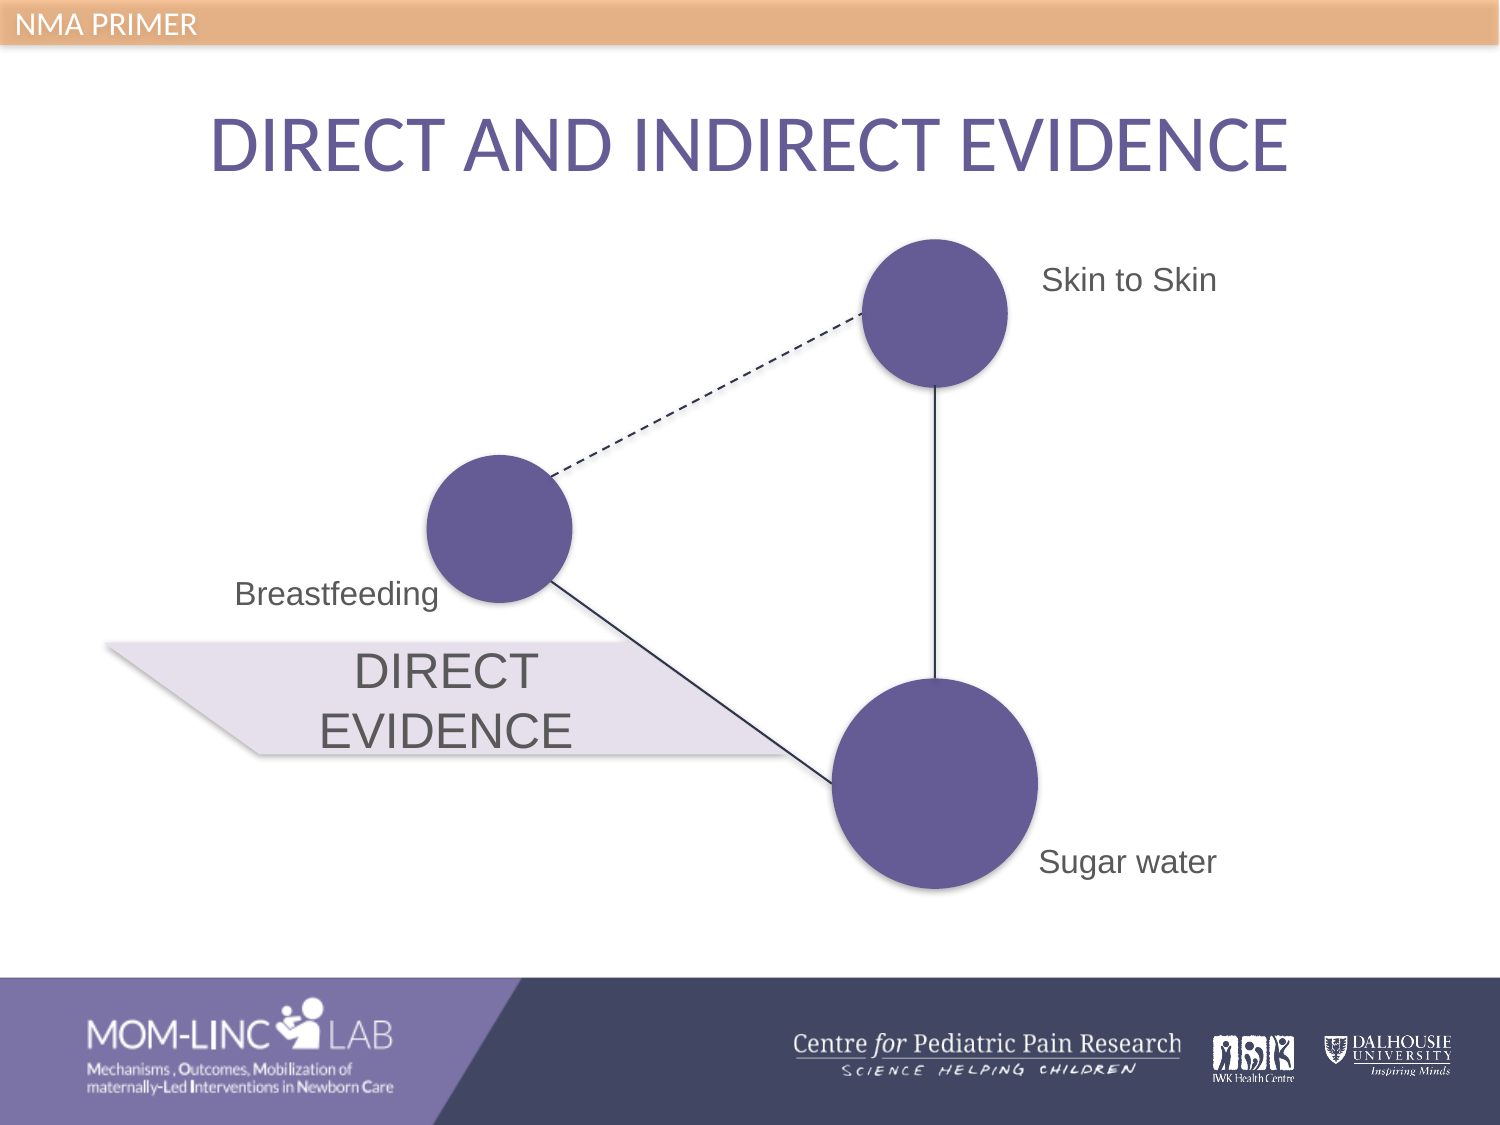

NMA PRIMER
# DIRECT AND INDIRECT EVIDENCE

Skin to Skin

Breastfeeding
DIRECT EVIDENCE

Sugar water